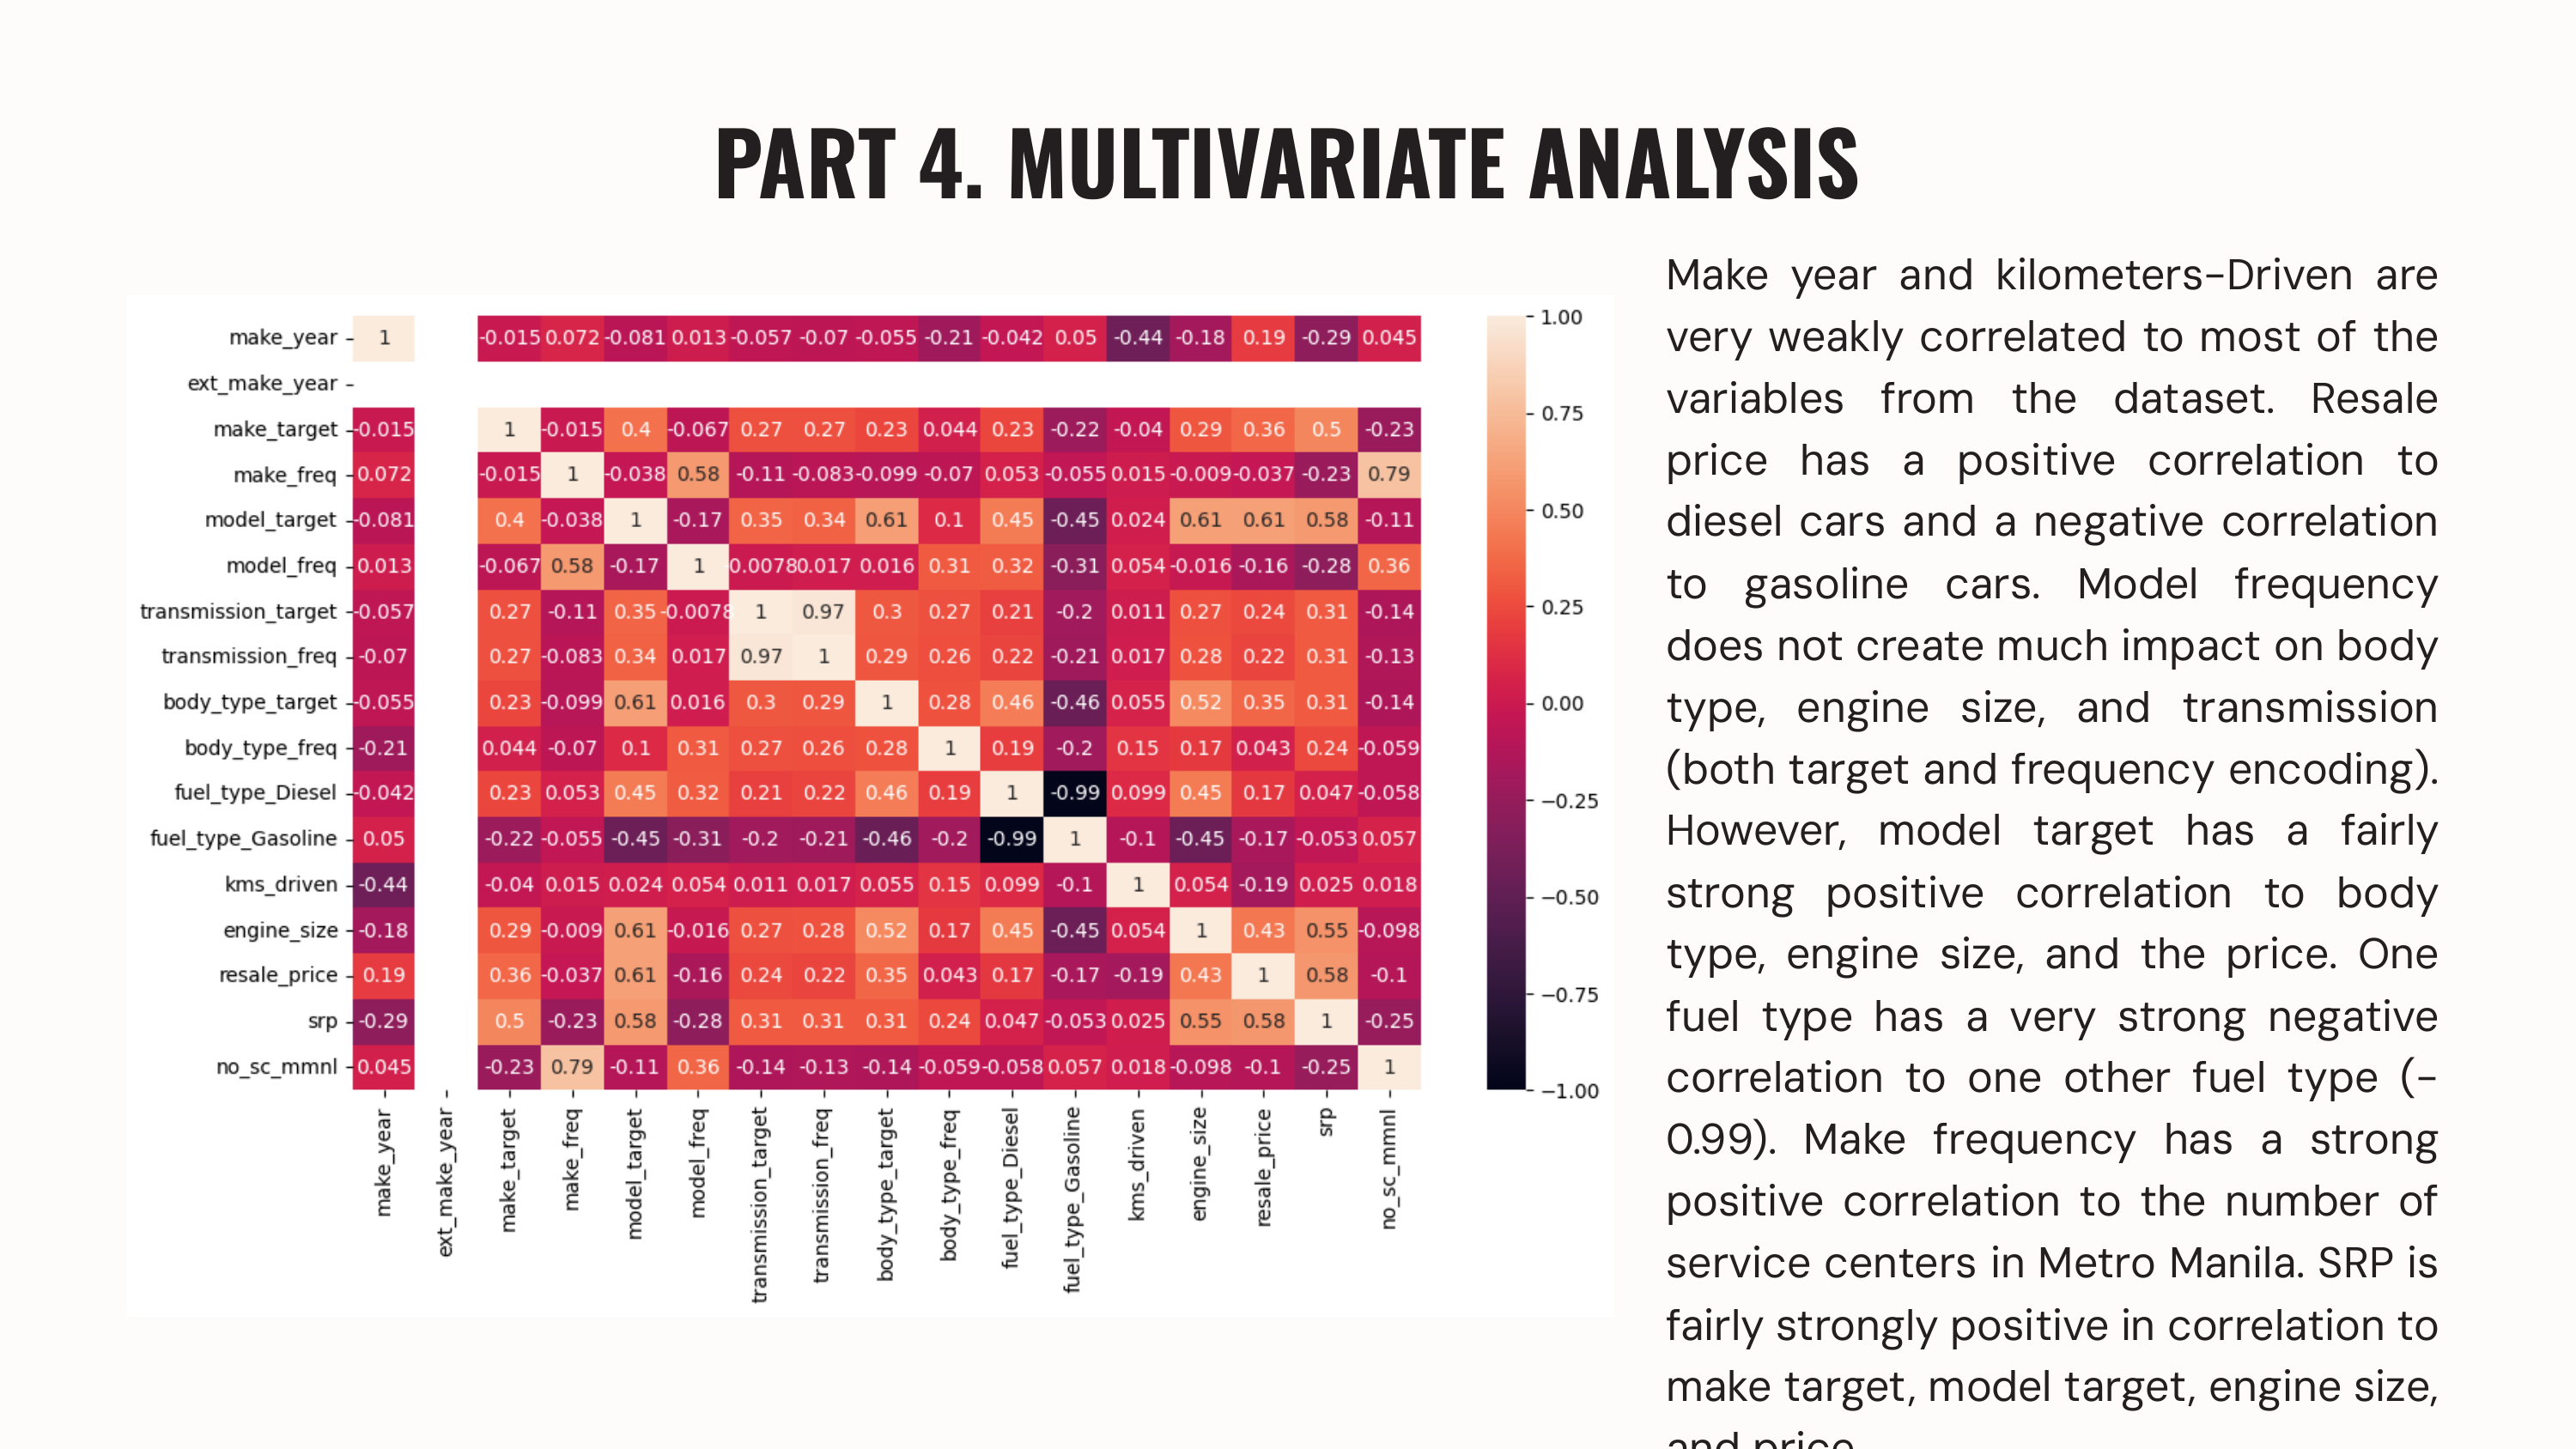

PART 4. MULTIVARIATE ANALYSIS

Make year and kilometers-Driven are very weakly correlated to most of the variables from the dataset. Resale price has a positive correlation to diesel cars and a negative correlation to gasoline cars. Model frequency does not create much impact on body type, engine size, and transmission (both target and frequency encoding). However, model target has a fairly strong positive correlation to body type, engine size, and the price. One fuel type has a very strong negative correlation to one other fuel type (-0.99). Make frequency has a strong positive correlation to the number of service centers in Metro Manila. SRP is fairly strongly positive in correlation to make target, model target, engine size, and price.